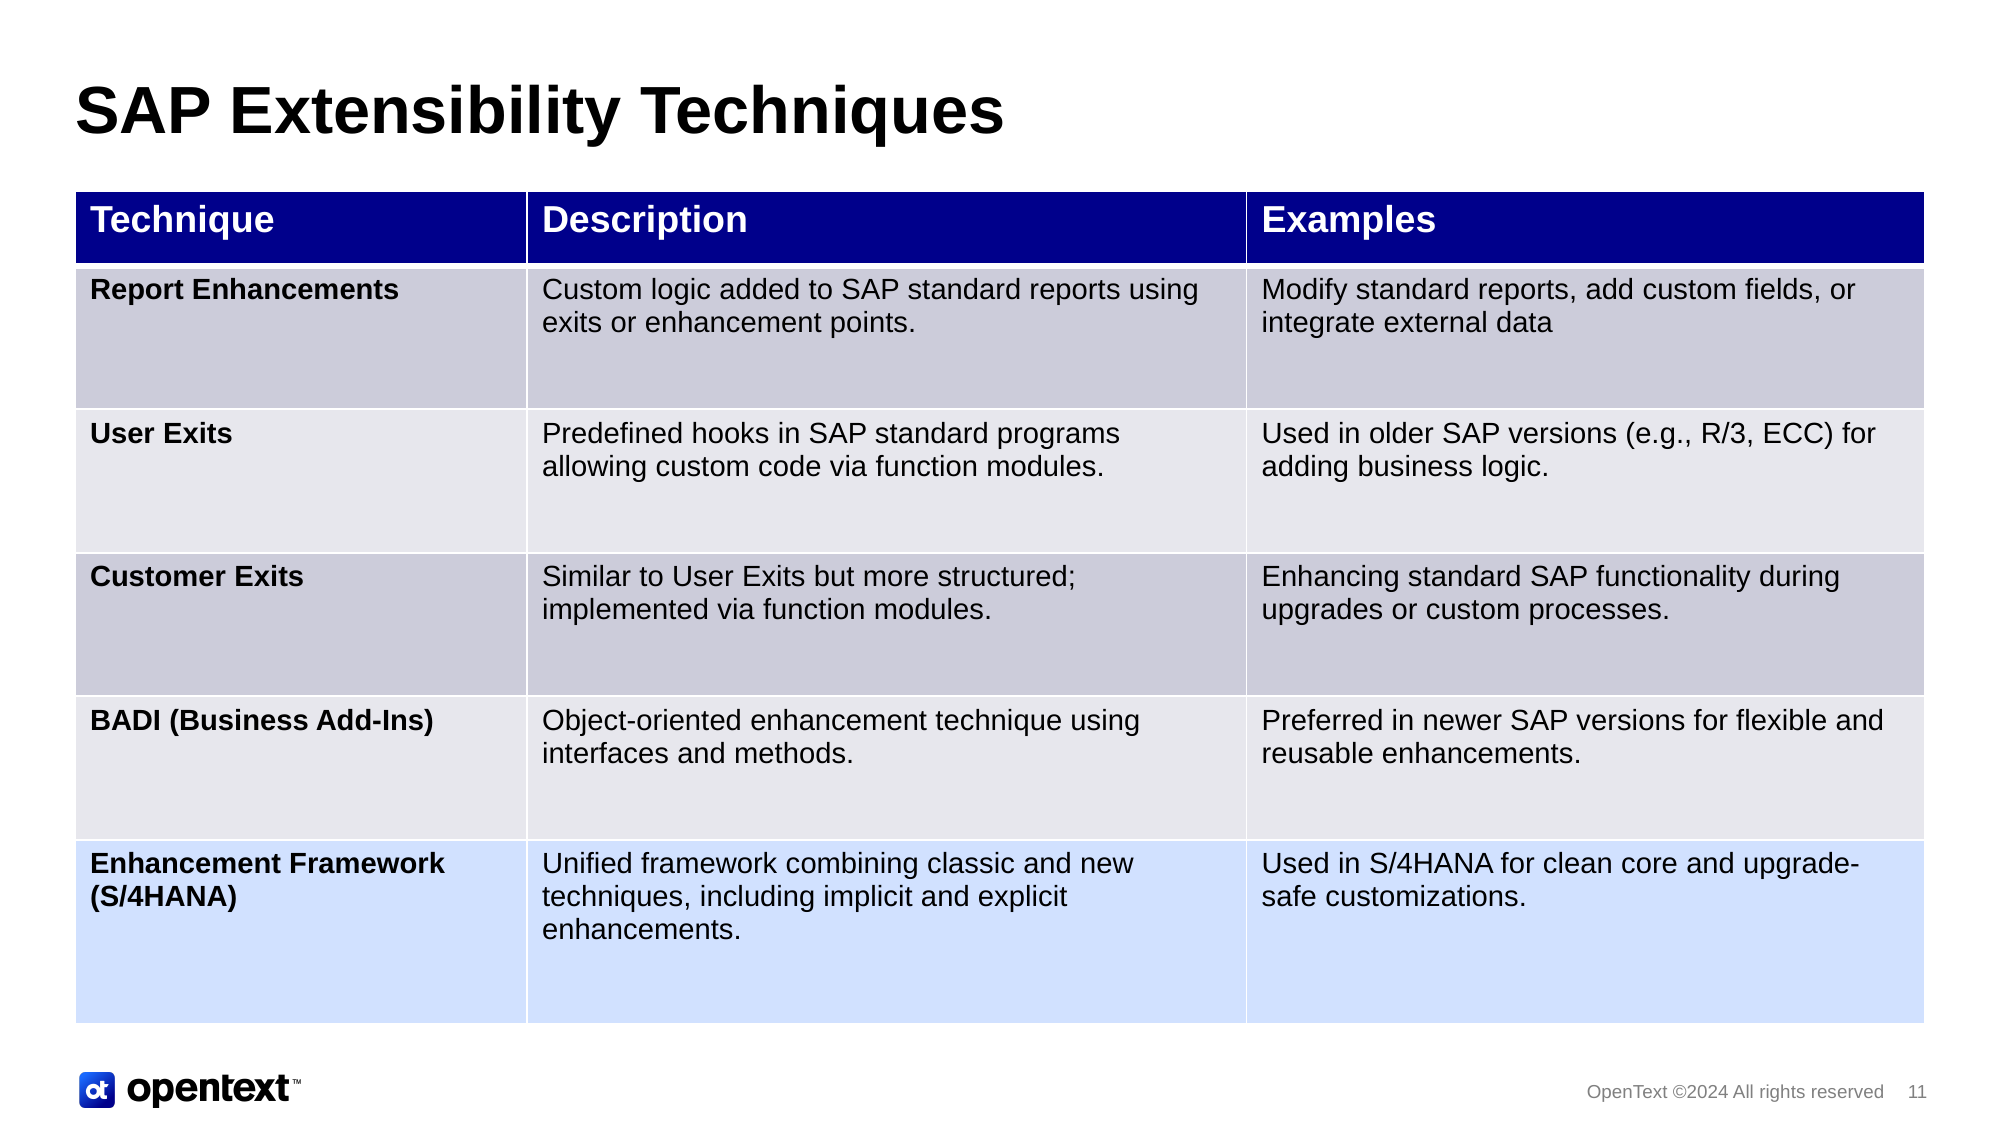

# SAP Extensibility Techniques
| Technique | Description | Examples |
| --- | --- | --- |
| Report Enhancements | Custom logic added to SAP standard reports using exits or enhancement points. | Modify standard reports, add custom fields, or integrate external data |
| User Exits | Predefined hooks in SAP standard programs allowing custom code via function modules. | Used in older SAP versions (e.g., R/3, ECC) for adding business logic. |
| Customer Exits | Similar to User Exits but more structured; implemented via function modules. | Enhancing standard SAP functionality during upgrades or custom processes. |
| BADI (Business Add-Ins) | Object-oriented enhancement technique using interfaces and methods. | Preferred in newer SAP versions for flexible and reusable enhancements. |
| Enhancement Framework (S/4HANA) | Unified framework combining classic and new techniques, including implicit and explicit enhancements. | Used in S/4HANA for clean core and upgrade-safe customizations. |